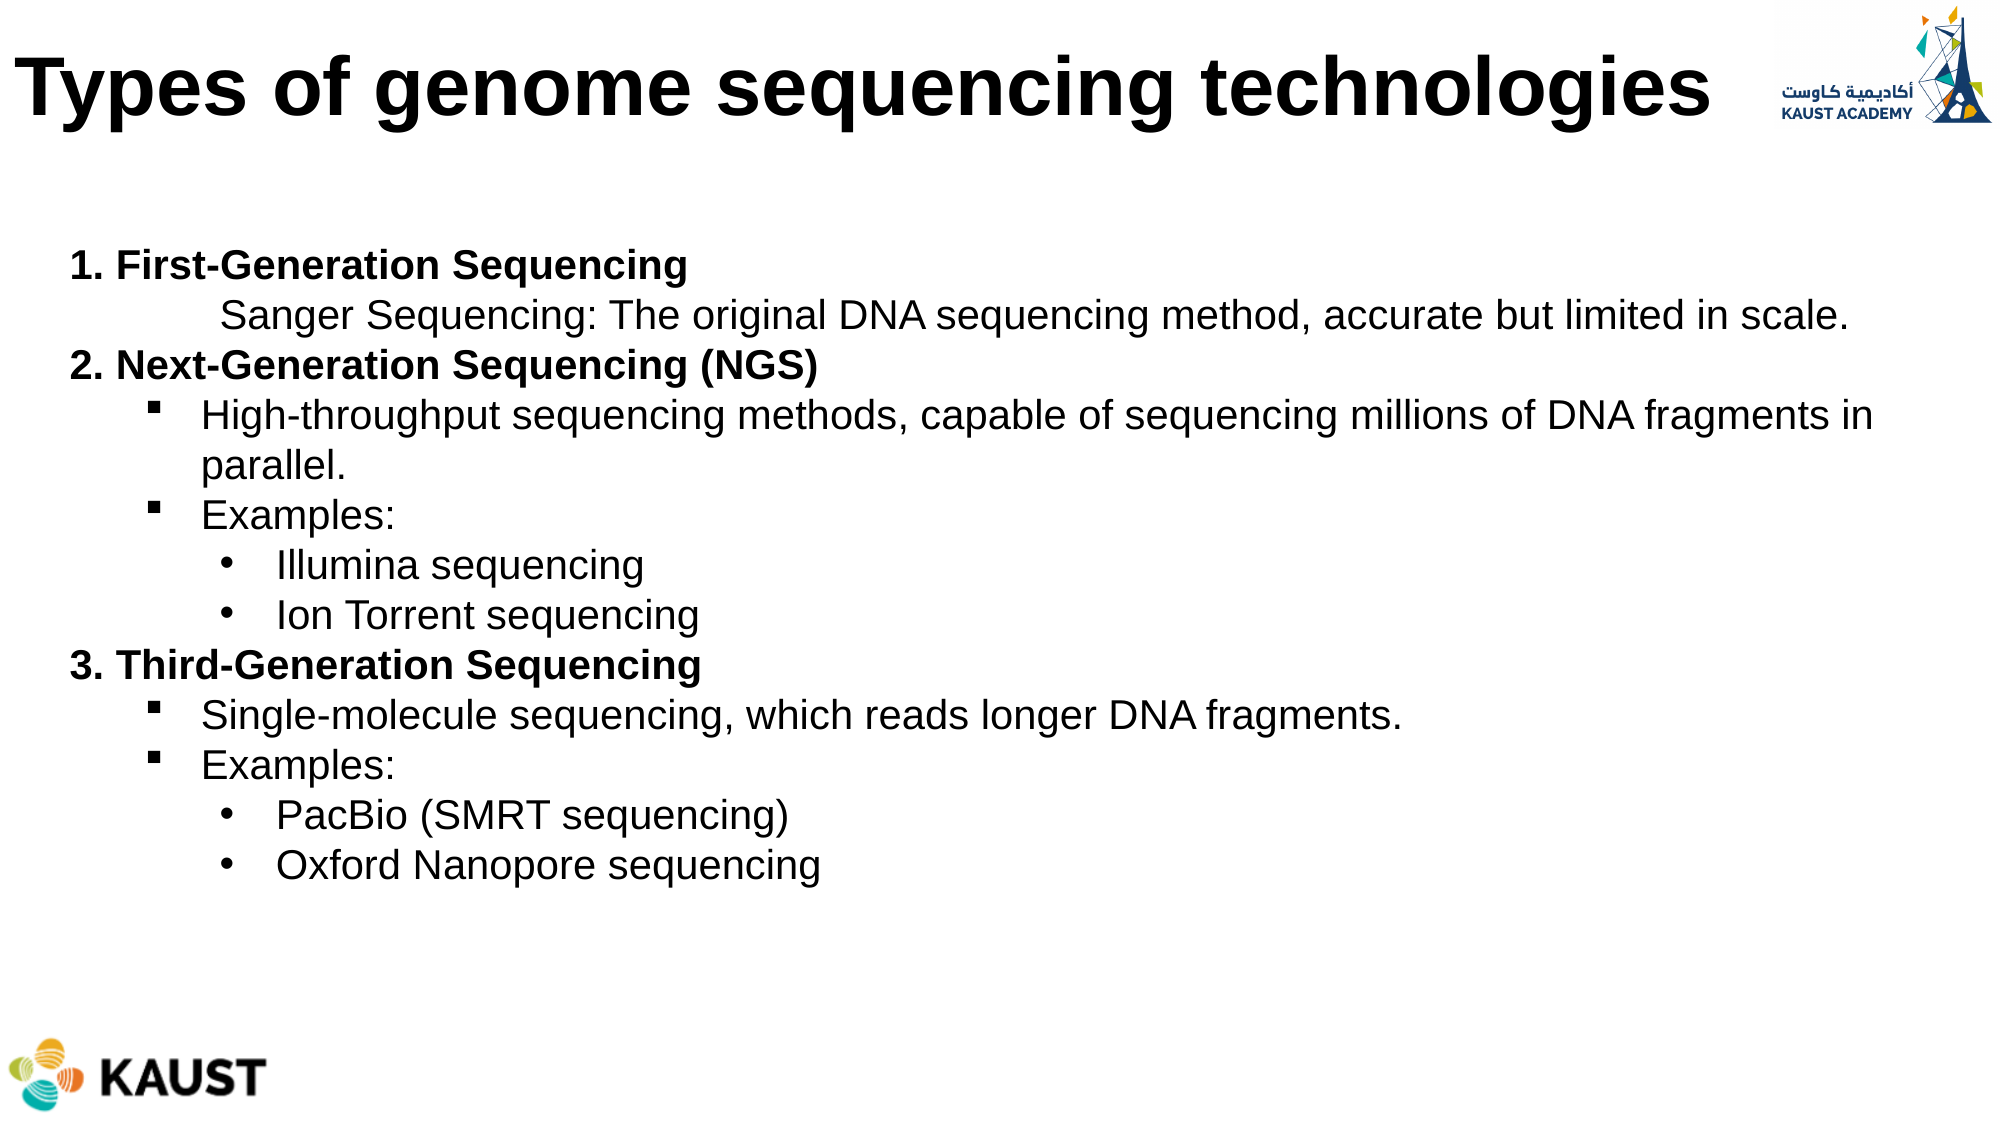

Types of genome sequencing technologies
1. First-Generation Sequencing
	Sanger Sequencing: The original DNA sequencing method, accurate but limited in scale.
2. Next-Generation Sequencing (NGS)
High-throughput sequencing methods, capable of sequencing millions of DNA fragments in parallel.
Examples:
Illumina sequencing
Ion Torrent sequencing
3. Third-Generation Sequencing
Single-molecule sequencing, which reads longer DNA fragments.
Examples:
PacBio (SMRT sequencing)
Oxford Nanopore sequencing